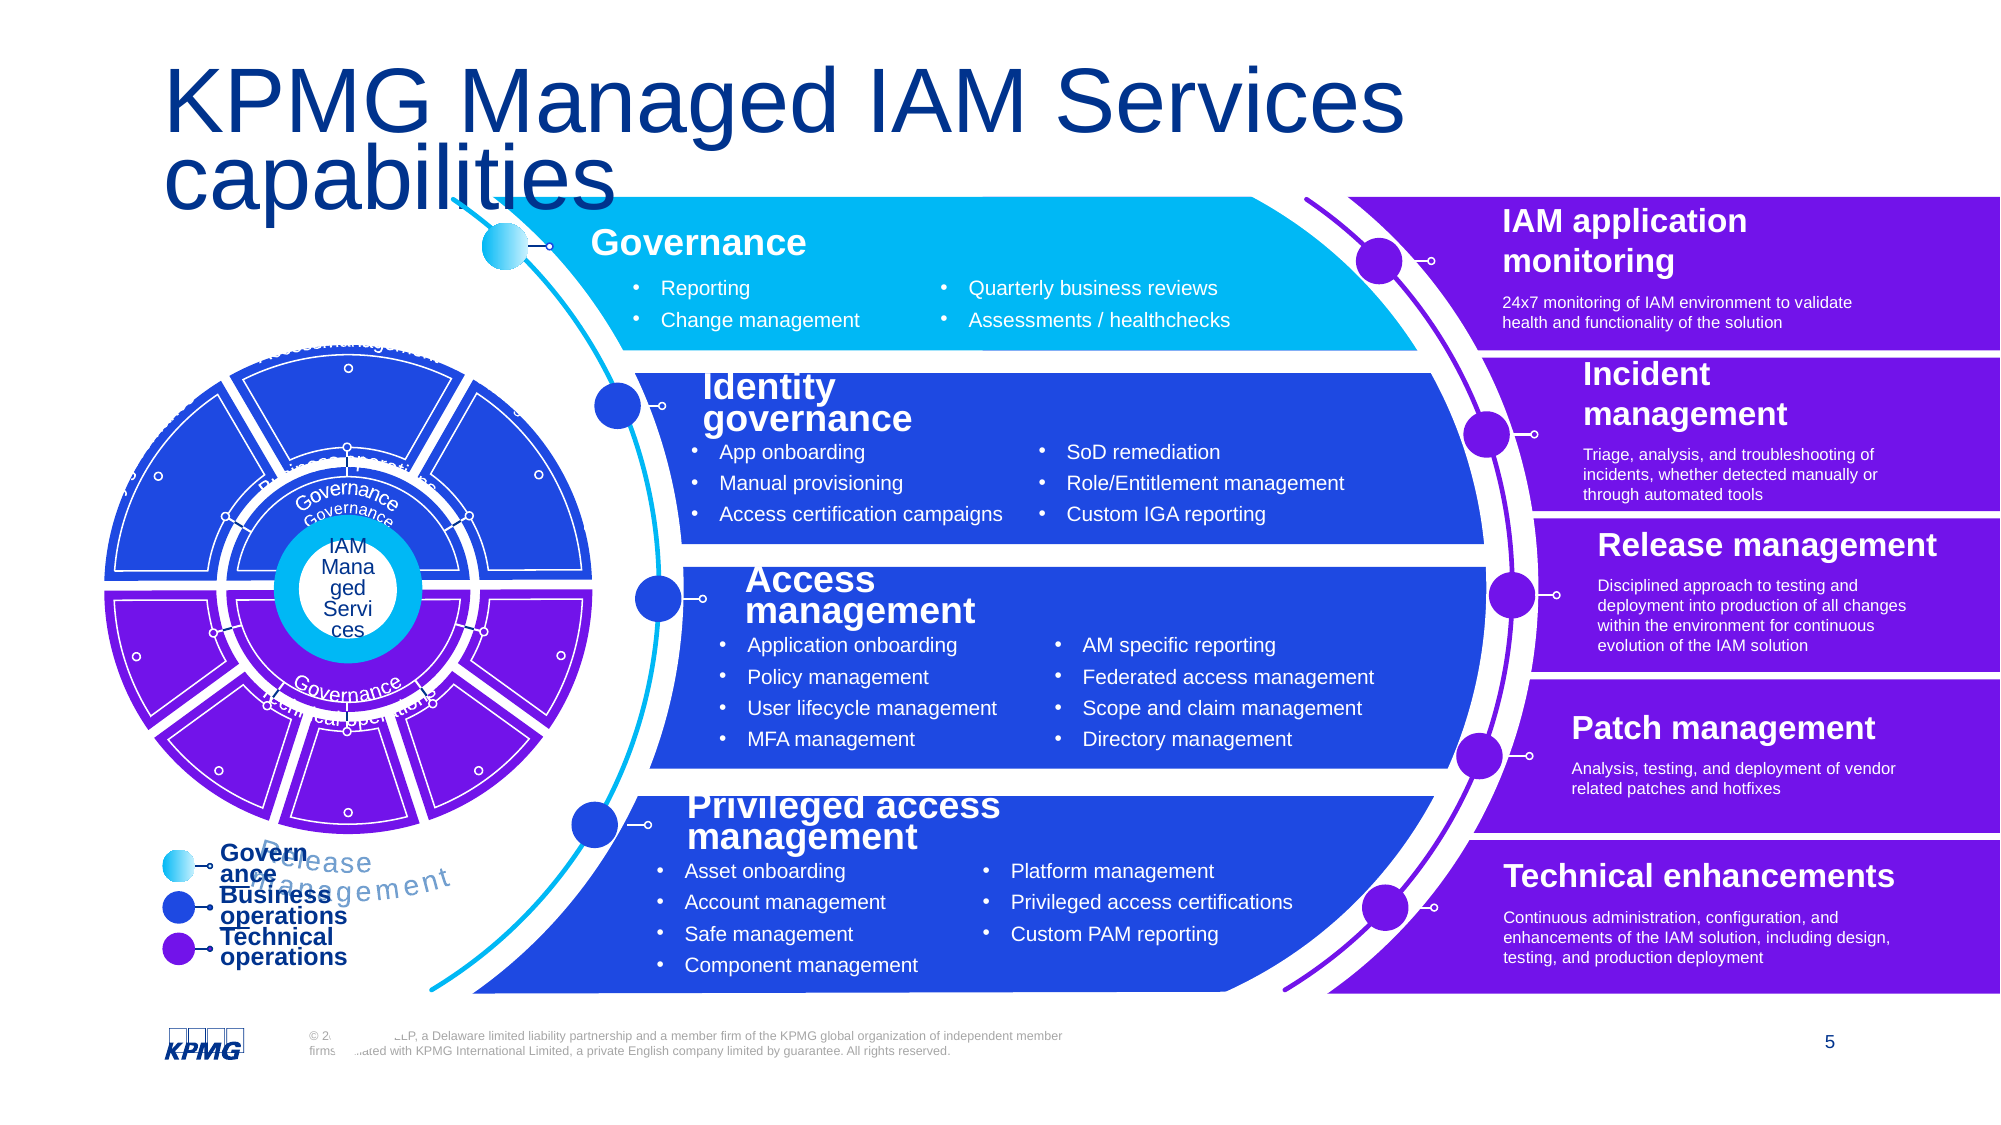

# KPMG Managed IAM Services capabilities

IAM application monitoring
24x7 monitoring of IAM environment to validate health and functionality of the solution

Governance

Reporting
Change management
Quarterly business reviews
Assessments / healthchecks

Release
management

Patch
management

Technical
enhancements

Incident
management

IAM application
monitoring

Identity
governance

Access
management

Privileged  access
management

Governance
Governance

IAM Managed Services

Technical operations

Business operations

Governance

Incident management
Triage, analysis, and troubleshooting of incidents, whether detected manually or through automated tools

Identity governance

App onboarding
Manual provisioning
Access certification campaigns
SoD remediation
Role/Entitlement management
Custom IGA reporting
Release management
Disciplined approach to testing and deployment into production of all changes within the environment for continuous evolution of the IAM solution

Access management

Application onboarding
Policy management
User lifecycle management
MFA management
AM specific reporting
Federated access management
Scope and claim management
Directory management

Patch management
Analysis, testing, and deployment of vendor related patches and hotfixes

Privileged access management

Technical enhancements
Continuous administration, configuration, and
enhancements of the IAM solution, including design,
testing, and production deployment

Governance

Business operations

Technical operations

Asset onboarding
Account management
Safe management
Component management
Platform management
Privileged access certifications
Custom PAM reporting